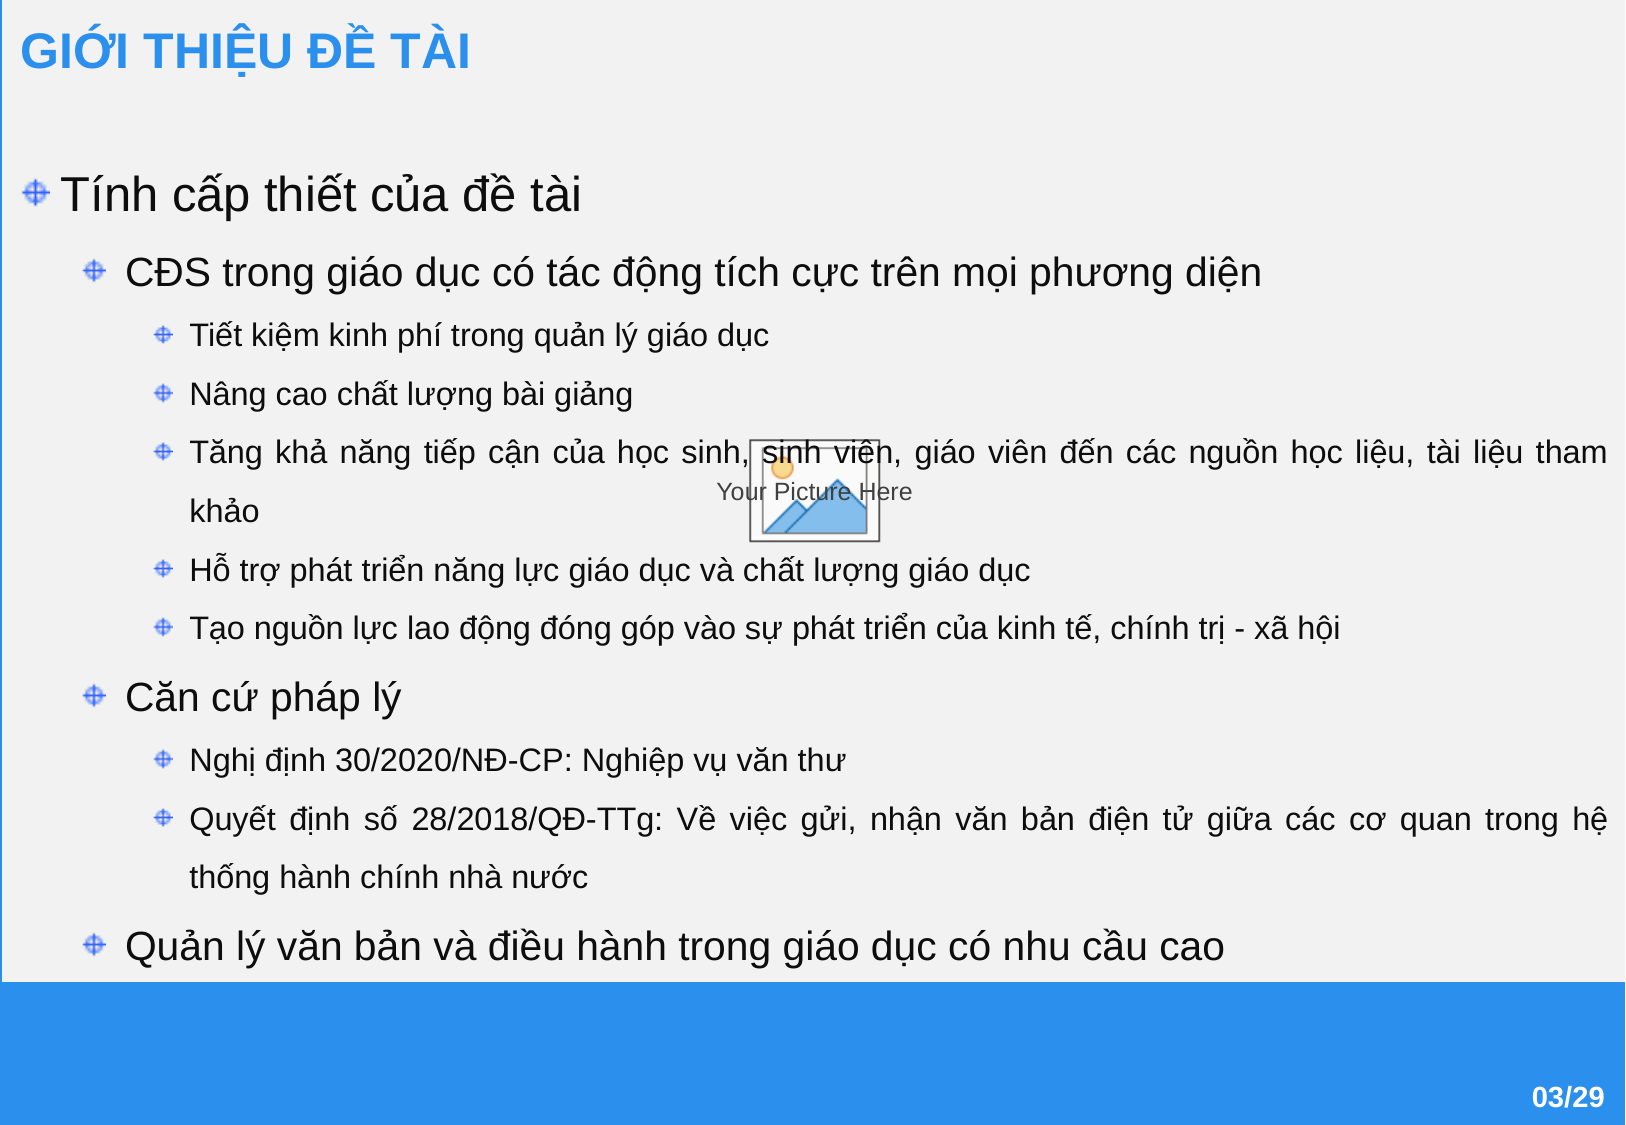

GIỚI THIỆU ĐỀ TÀI
Tính cấp thiết của đề tài
CĐS trong giáo dục có tác động tích cực trên mọi phương diện
Tiết kiệm kinh phí trong quản lý giáo dục
Nâng cao chất lượng bài giảng
Tăng khả năng tiếp cận của học sinh, sinh viên, giáo viên đến các nguồn học liệu, tài liệu tham khảo
Hỗ trợ phát triển năng lực giáo dục và chất lượng giáo dục
Tạo nguồn lực lao động đóng góp vào sự phát triển của kinh tế, chính trị - xã hội
Căn cứ pháp lý
Nghị định 30/2020/NĐ-CP: Nghiệp vụ văn thư
Quyết định số 28/2018/QĐ-TTg: Về việc gửi, nhận văn bản điện tử giữa các cơ quan trong hệ thống hành chính nhà nước
Quản lý văn bản và điều hành trong giáo dục có nhu cầu cao
03/29